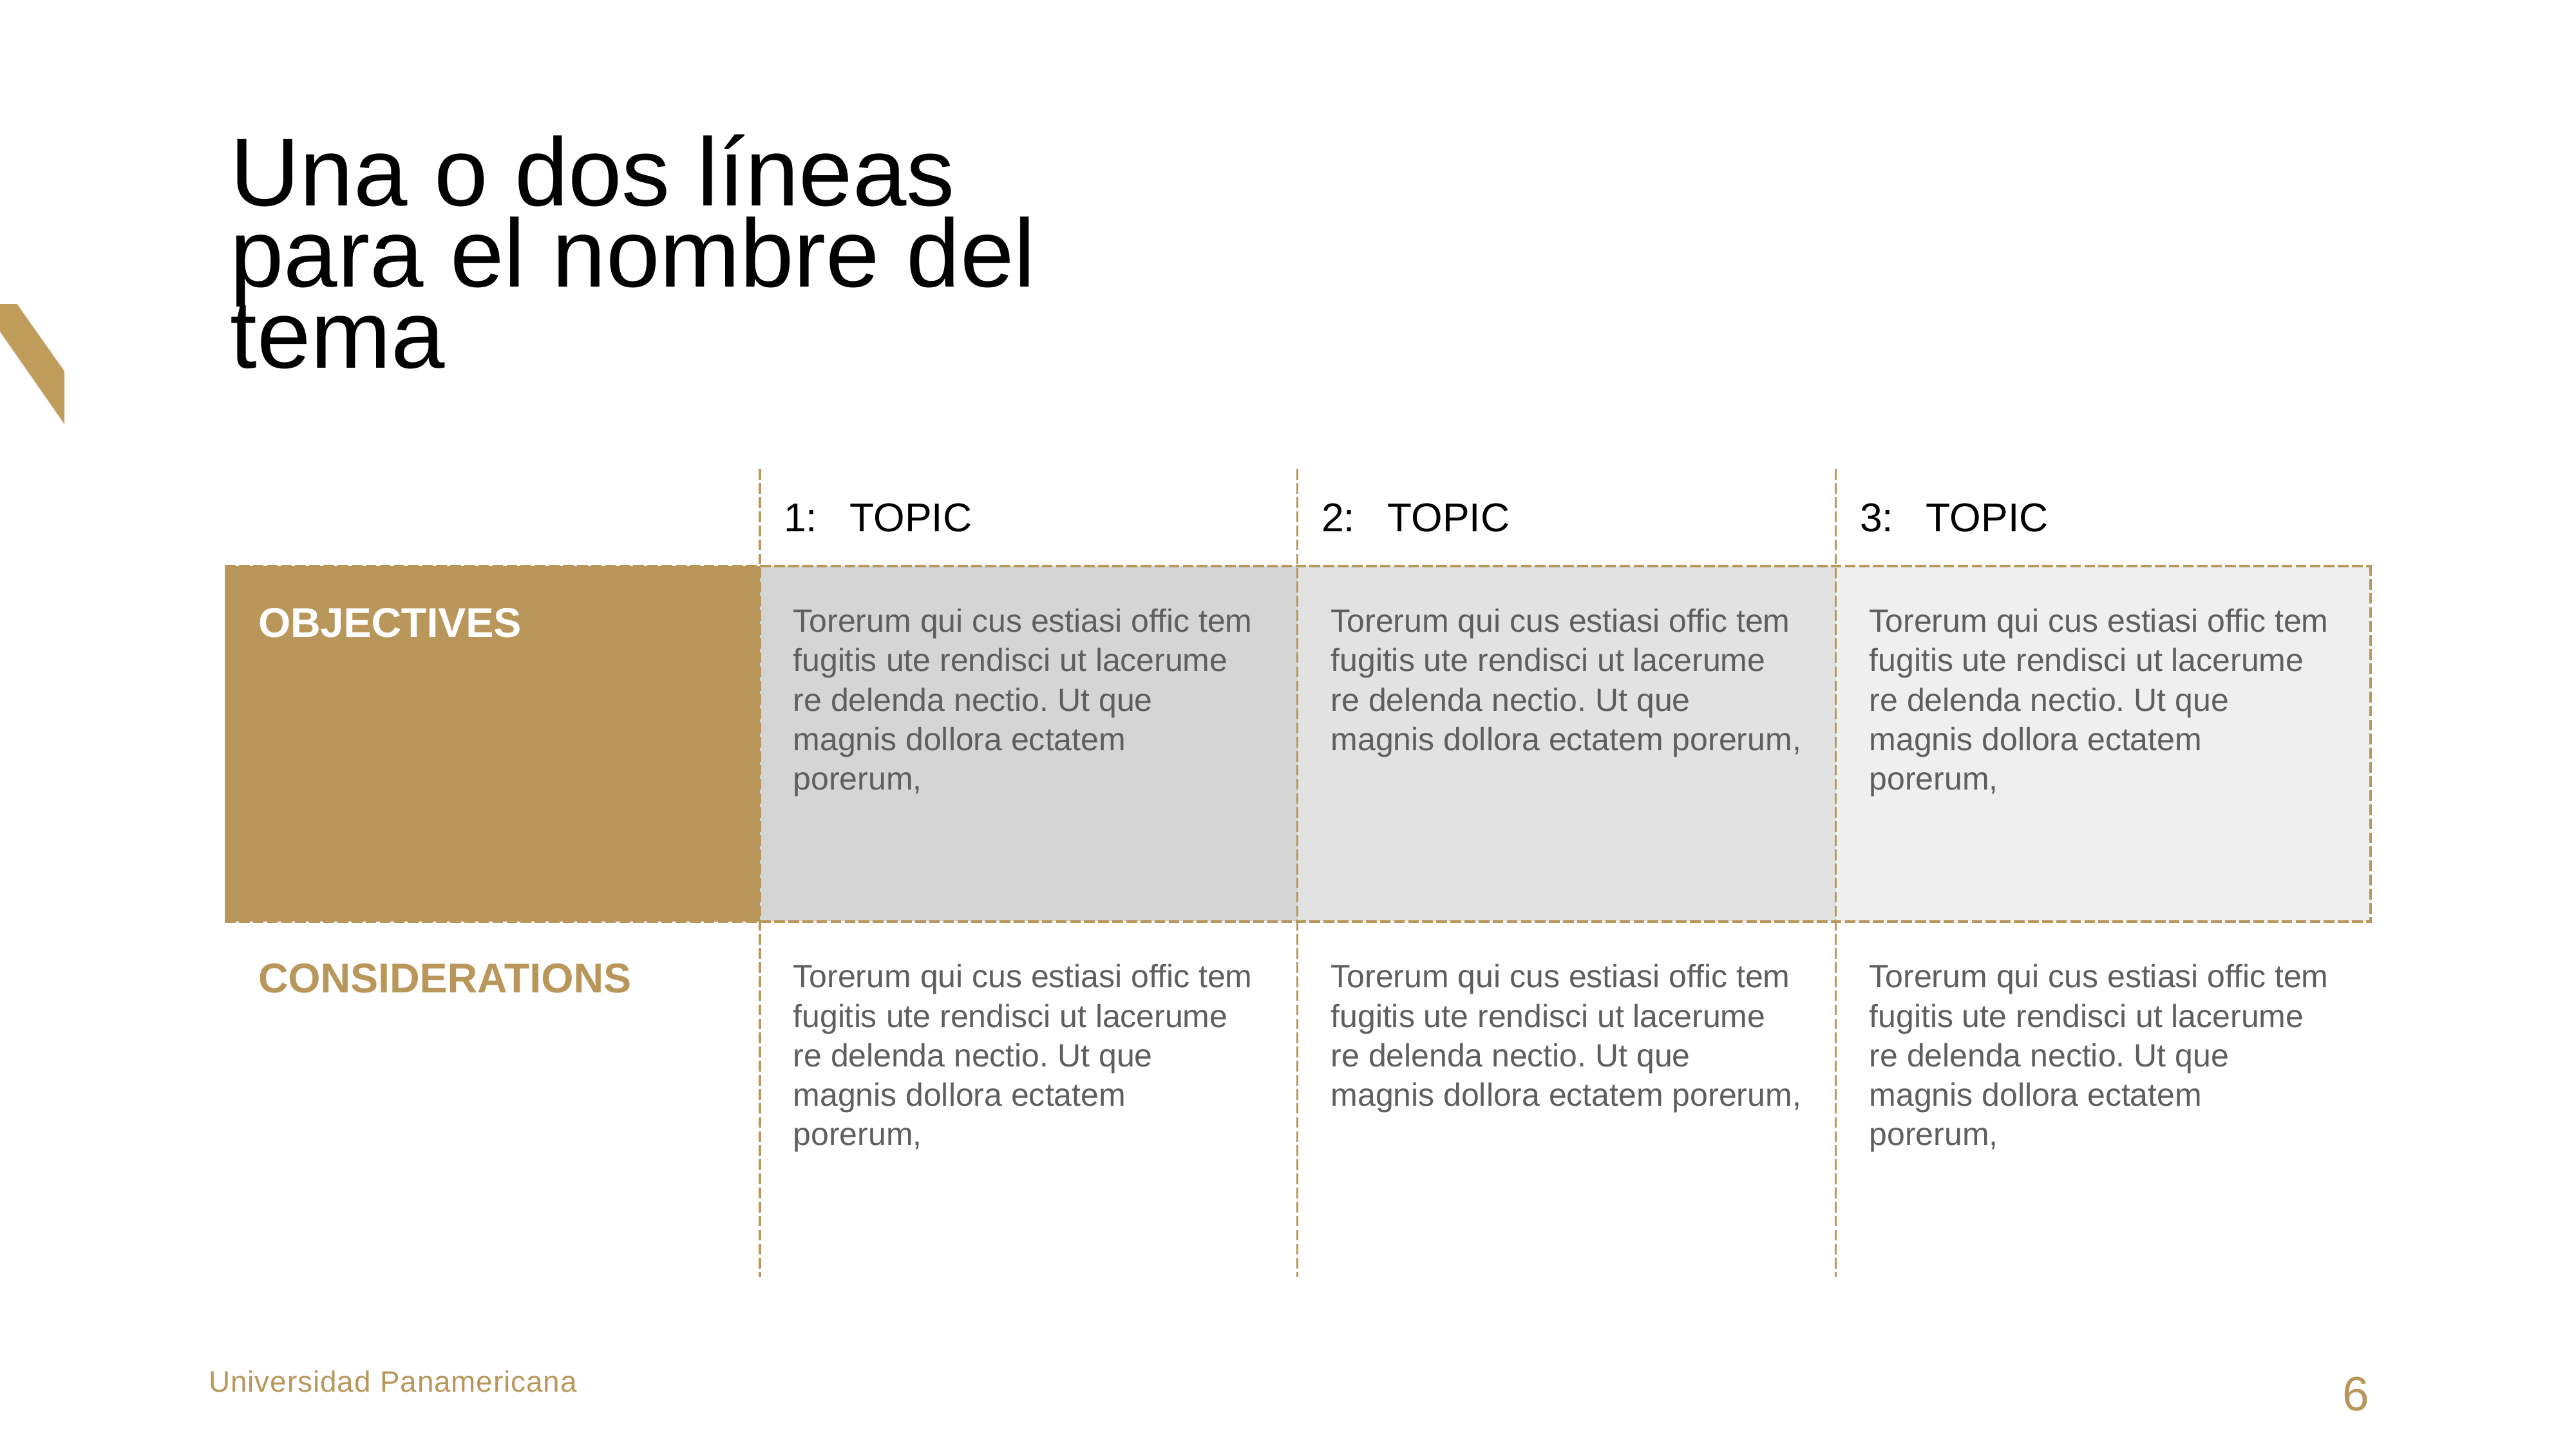

Una o dos líneas para el nombre del tema
6